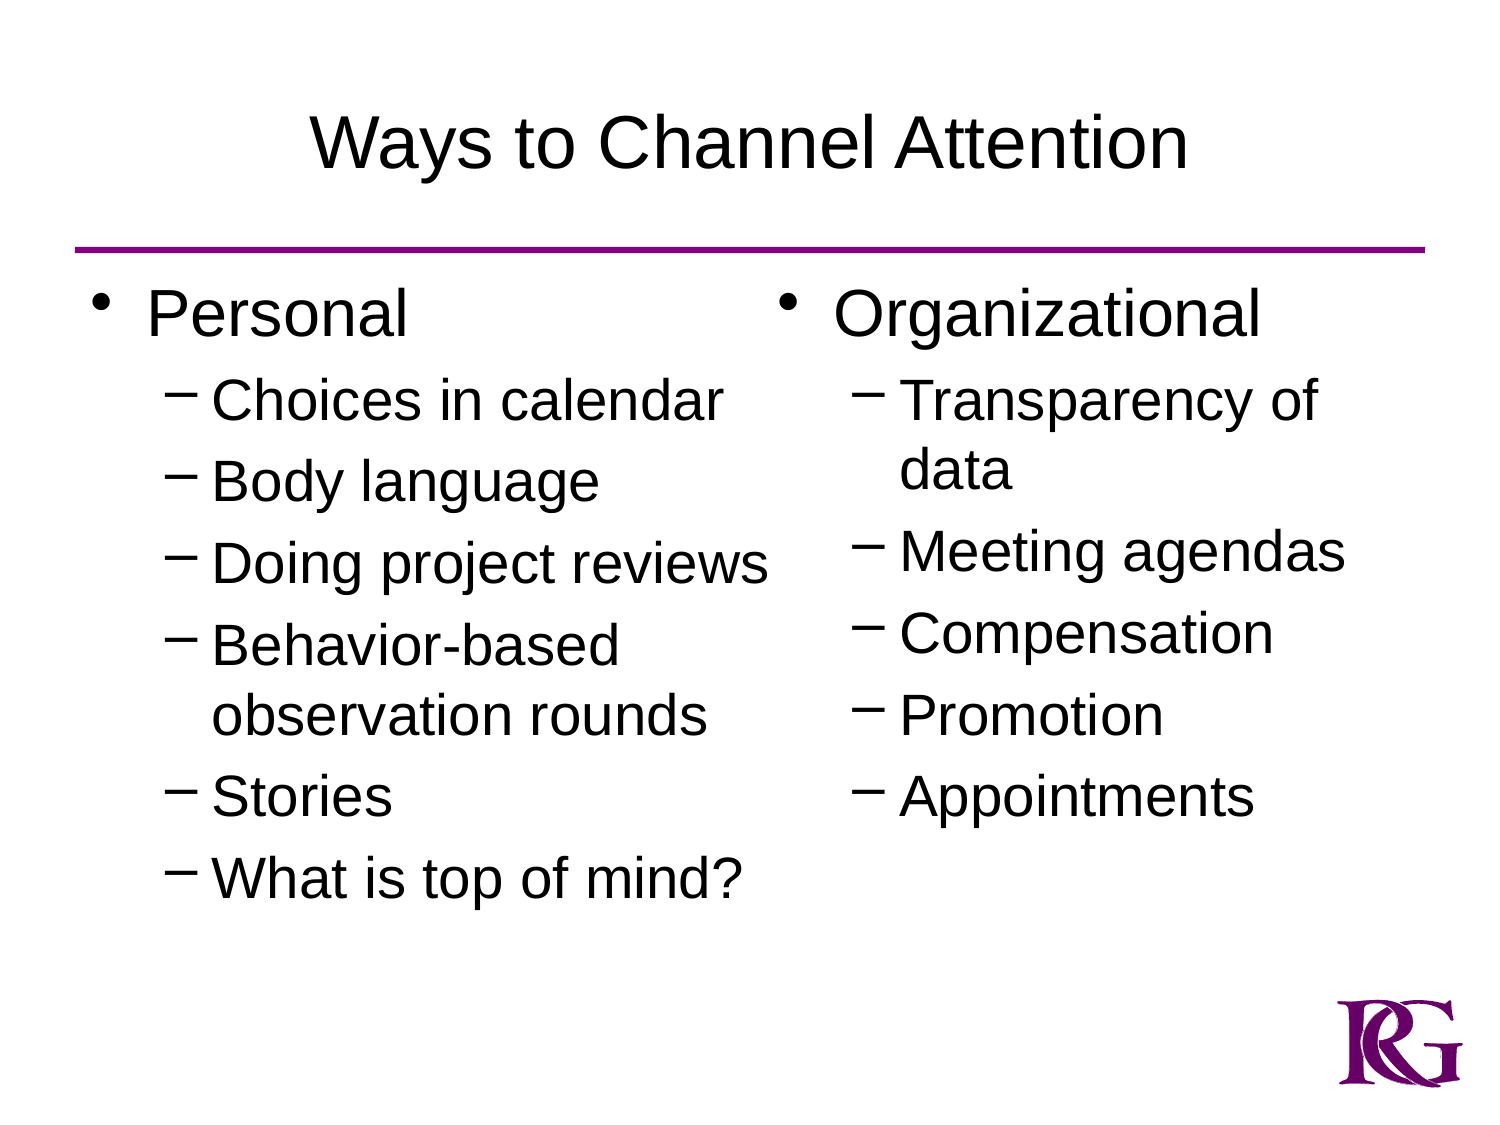

# Ways to Channel Attention
Personal
Choices in calendar
Body language
Doing project reviews
Behavior-based observation rounds
Stories
What is top of mind?

Organizational
Transparency of data
Meeting agendas
Compensation
Promotion
Appointments